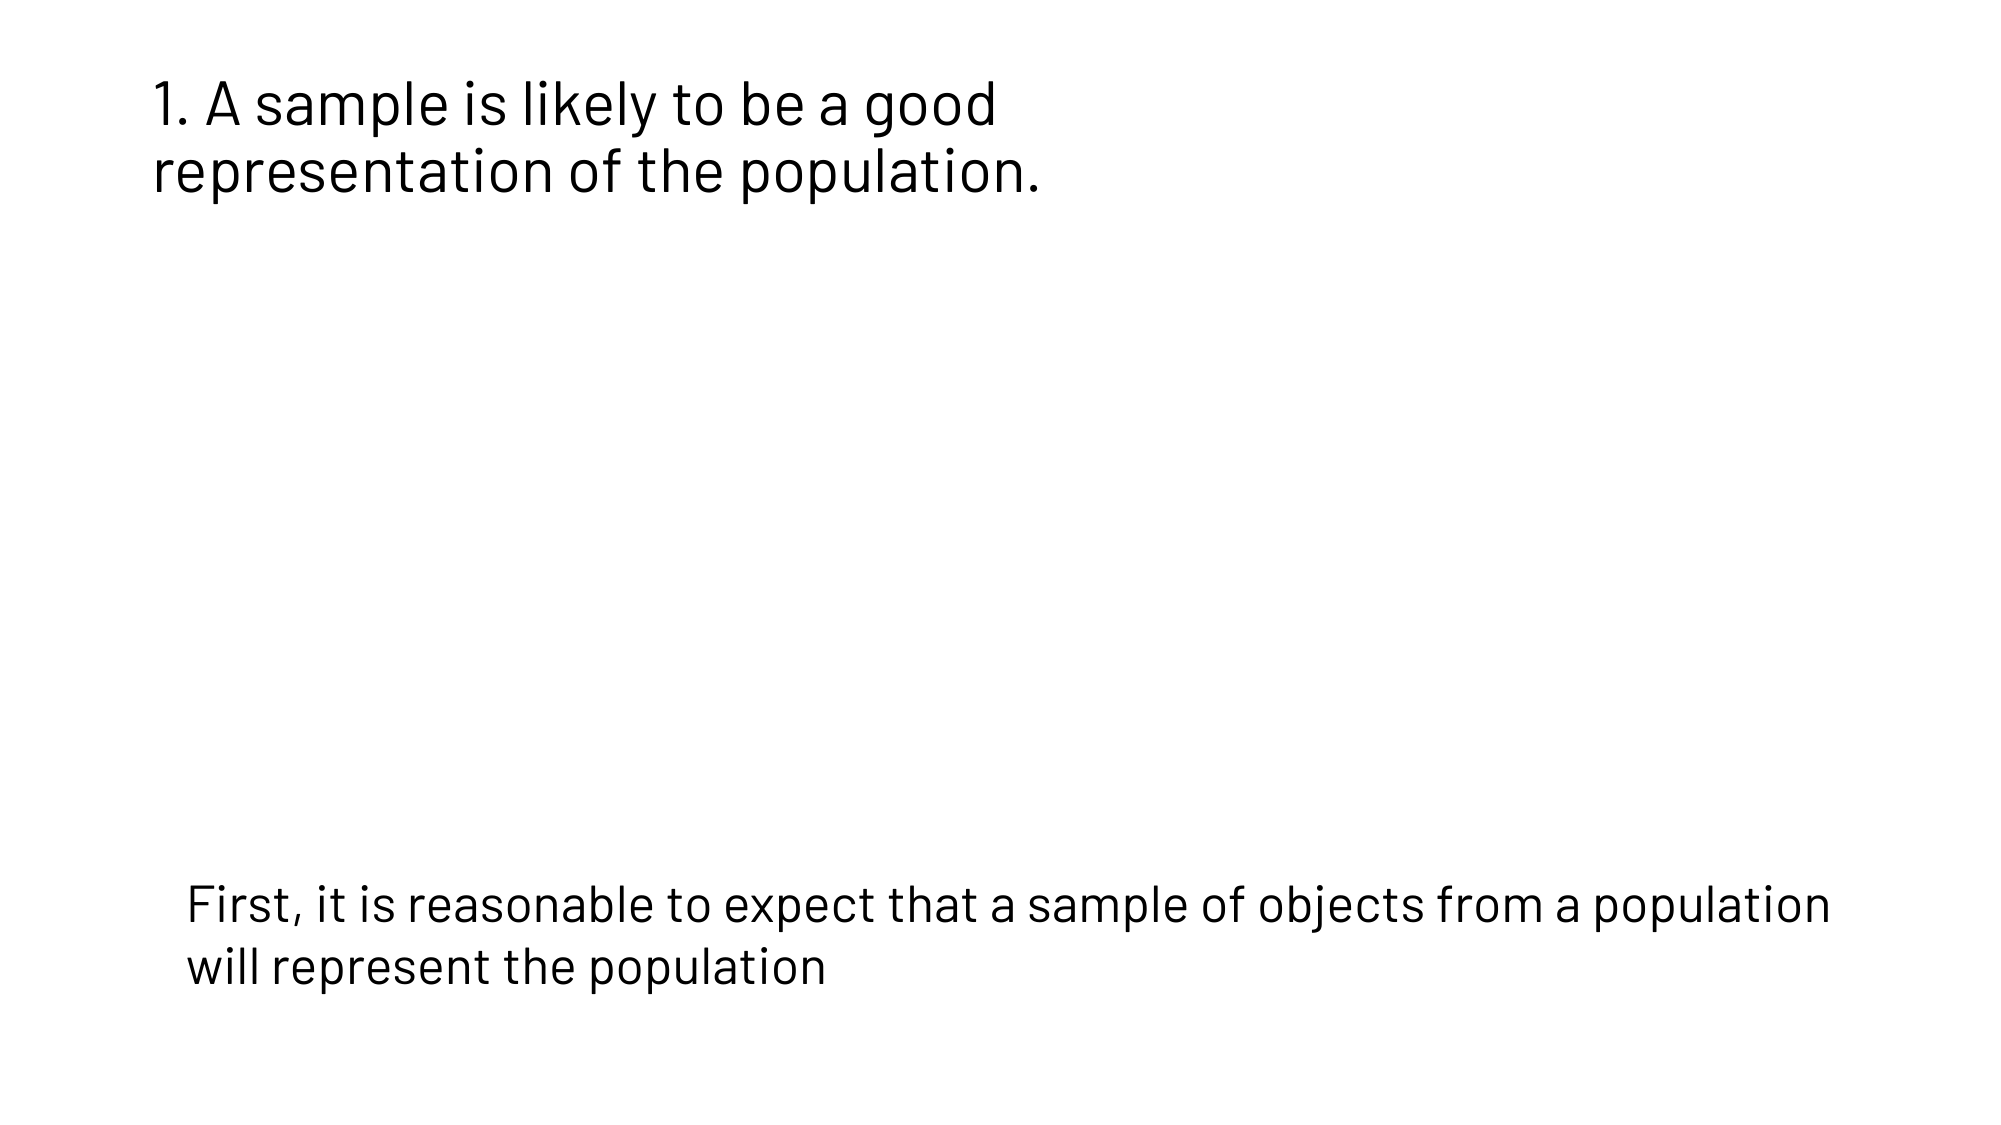

1. A sample is likely to be a good representation of the population.
First, it is reasonable to expect that a sample of objects from a population
will represent the population